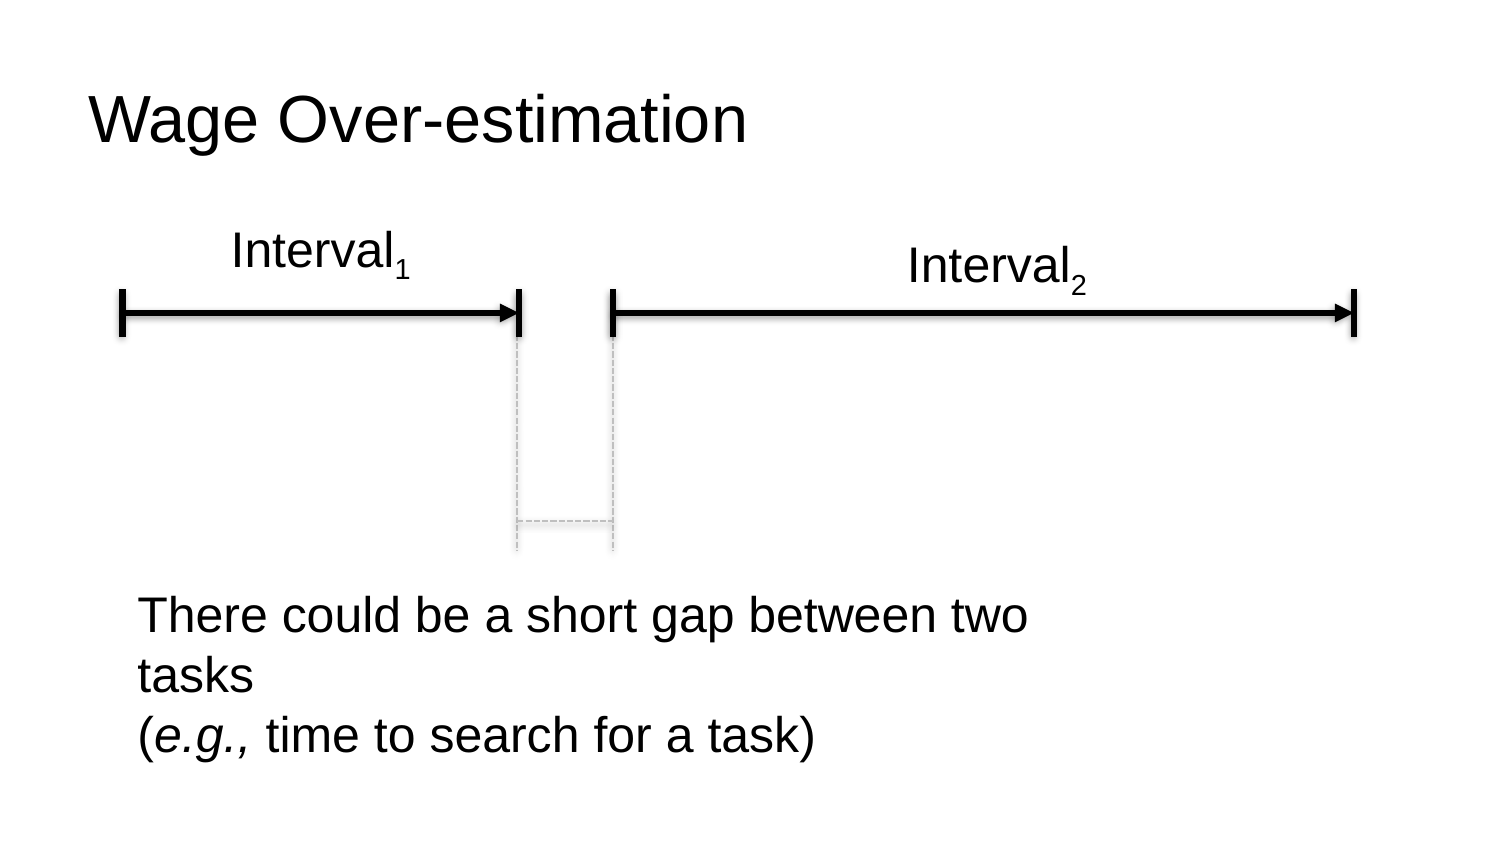

Wage Over-estimation
Interval1
Interval2
There could be a short gap between two tasks
(e.g., time to search for a task)